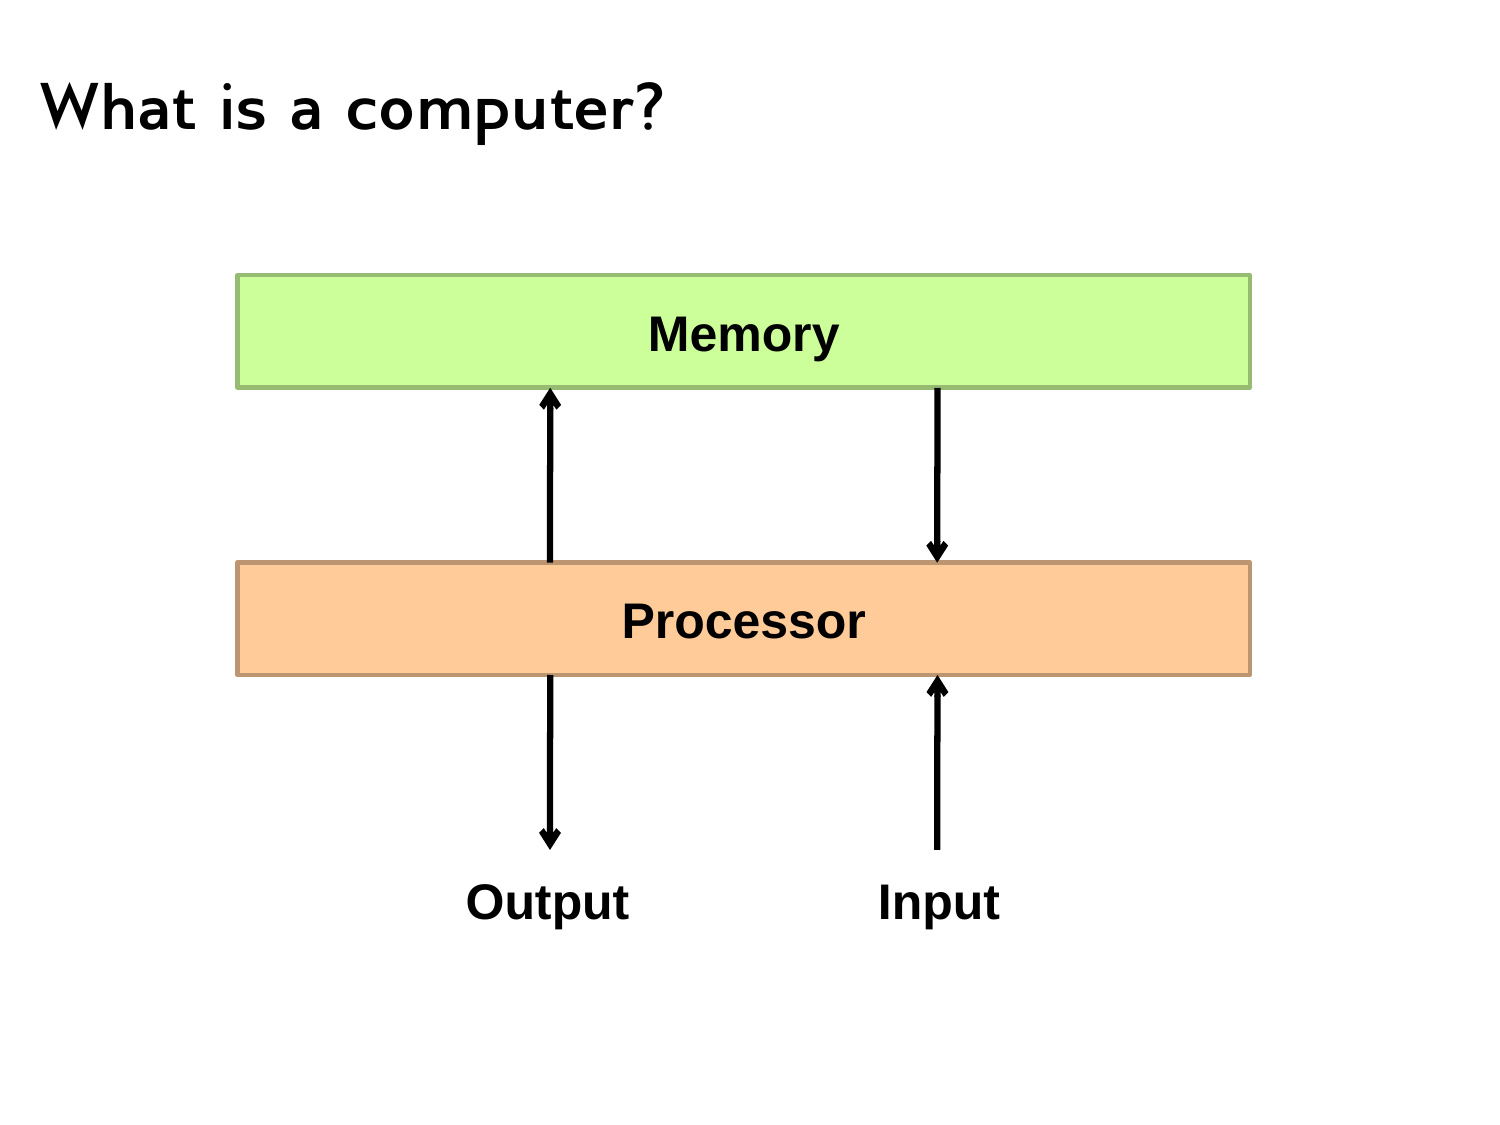

# What is a computer?
Memory
Processor
Output
Input